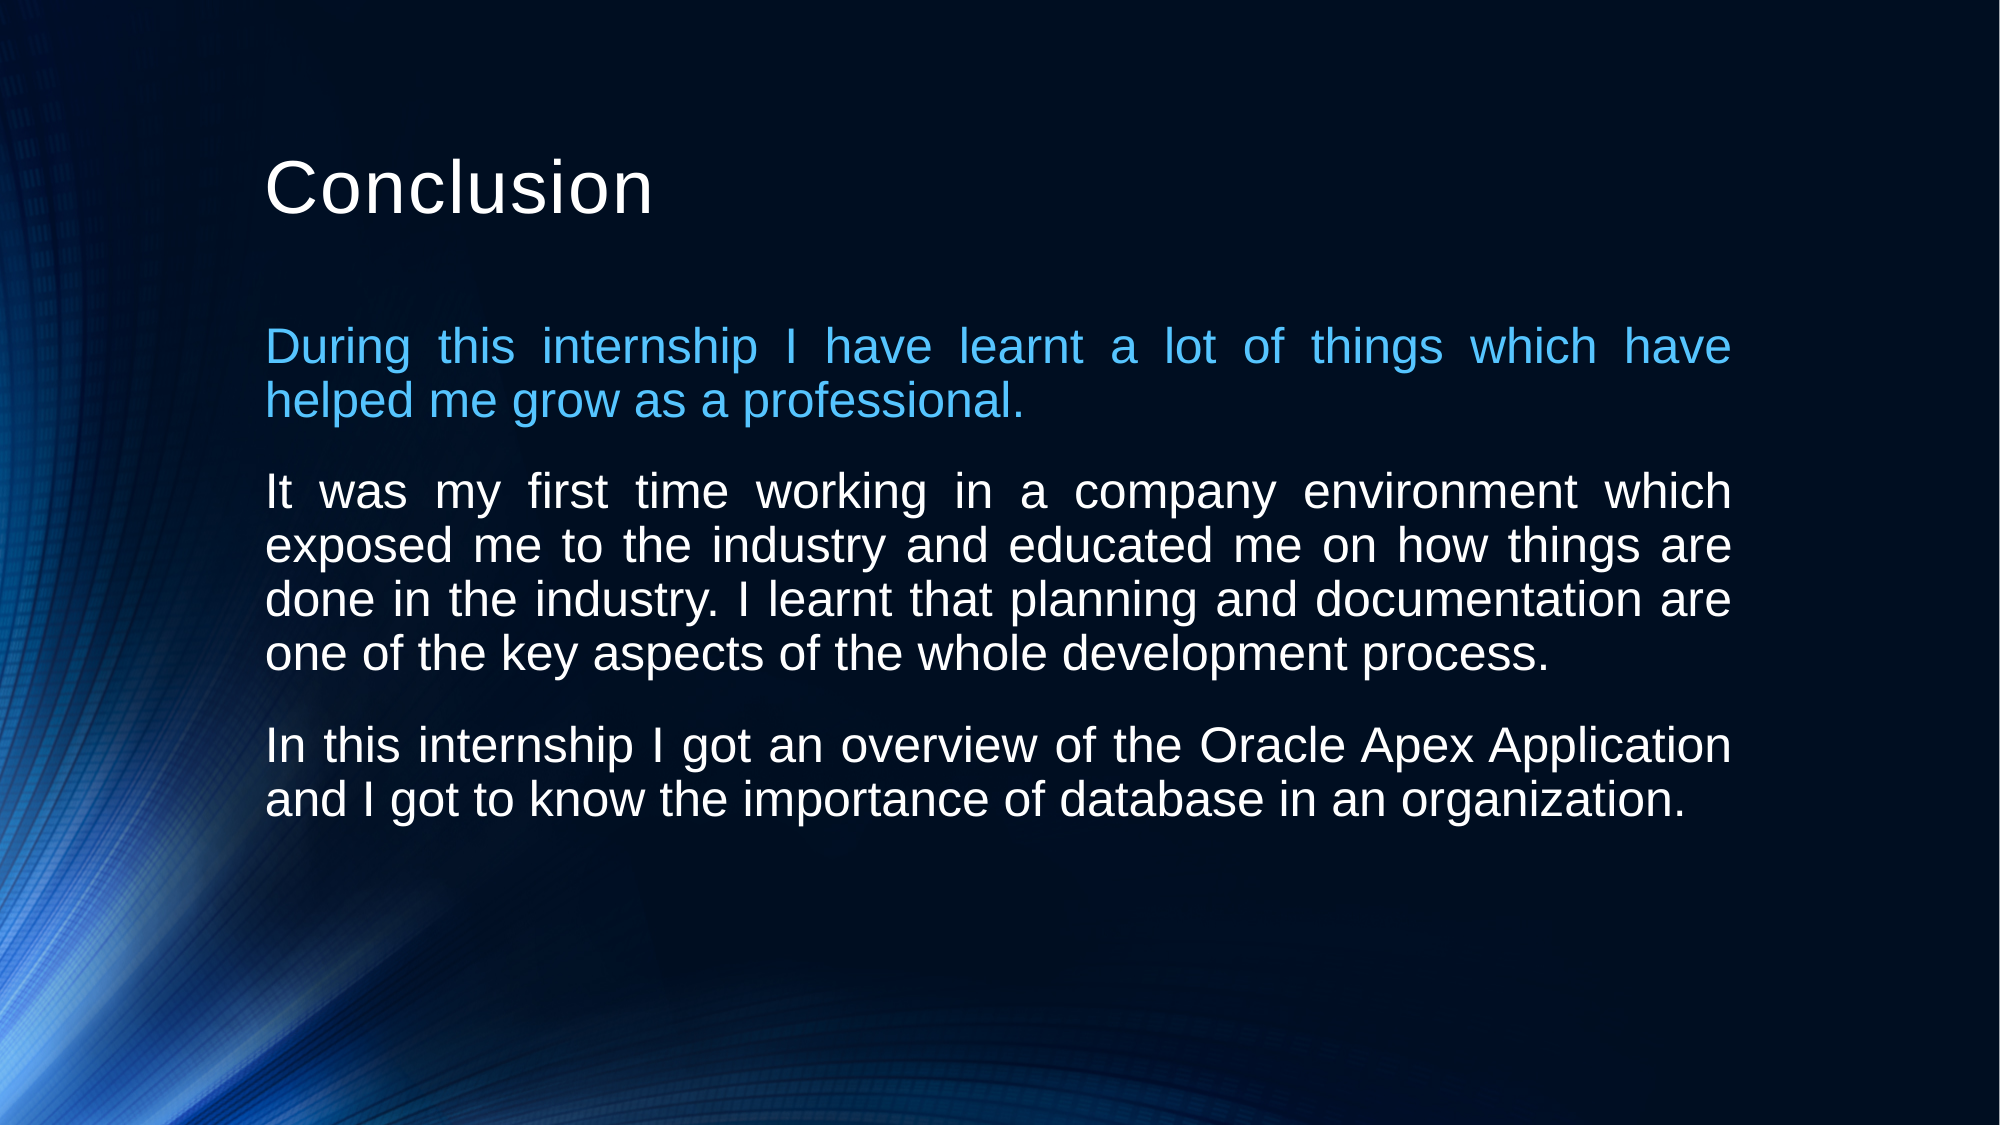

# Conclusion
During this internship I have learnt a lot of things which have helped me grow as a professional.
It was my first time working in a company environment which exposed me to the industry and educated me on how things are done in the industry. I learnt that planning and documentation are one of the key aspects of the whole development process.
In this internship I got an overview of the Oracle Apex Application and I got to know the importance of database in an organization.